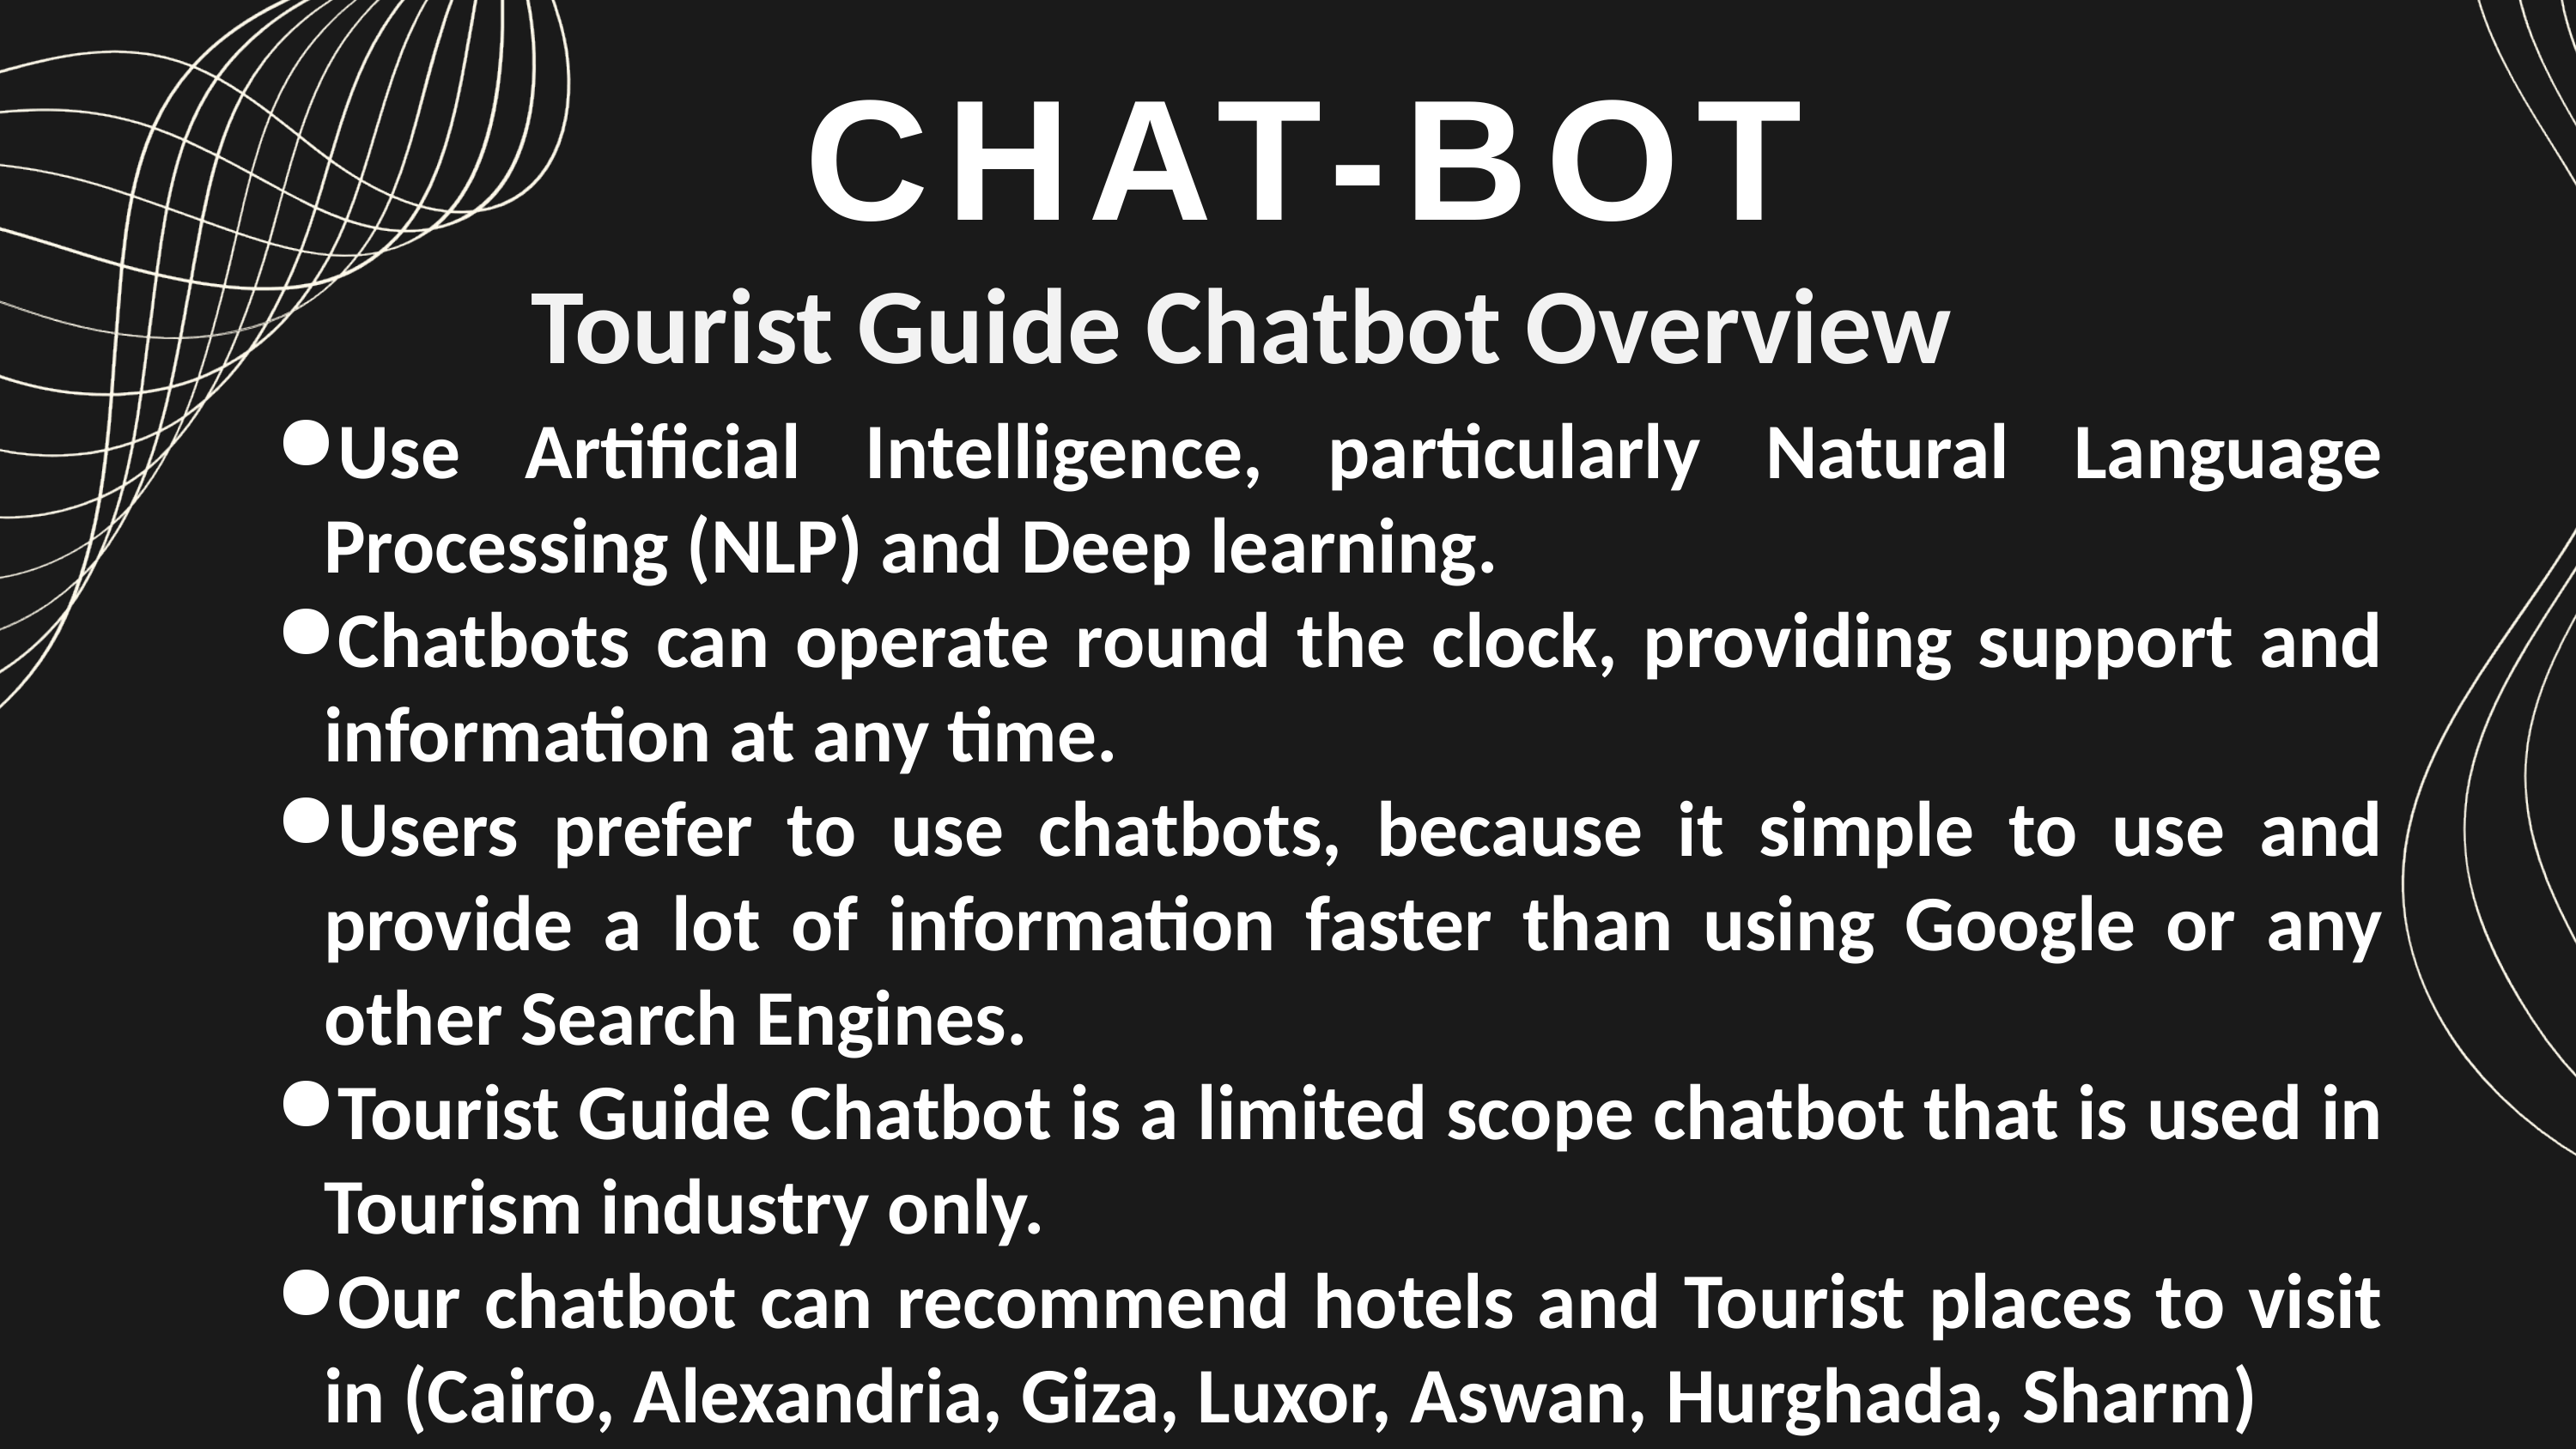

we are going to build a chatbot using deep learning and flask techniques.
The chatbot will be trained on the dataset which contains categories (intents), pattern and responses.
We use a special artificial neural network (ANN) to classify which category the user’s message belongs to and then we will give a random response from the list of responses.
Project File Structure:
data.json: this file will contain all our data (intents, questions, responses).
training.py: this file we wrote a script to build the model and train our chatbot.
app.py: this is flask Python script in which we implemented web-based GUI for our chatbot (Launch the chatbot).

CHAT-BOT
Tourist Guide Chatbot Overview

Use Artificial Intelligence, particularly Natural Language Processing (NLP) and Deep learning.
Chatbots can operate round the clock, providing support and information at any time.
Users prefer to use chatbots, because it simple to use and provide a lot of information faster than using Google or any other Search Engines.
Tourist Guide Chatbot is a limited scope chatbot that is used in Tourism industry only.
Our chatbot can recommend hotels and Tourist places to visit in (Cairo, Alexandria, Giza, Luxor, Aswan, Hurghada, Sharm)